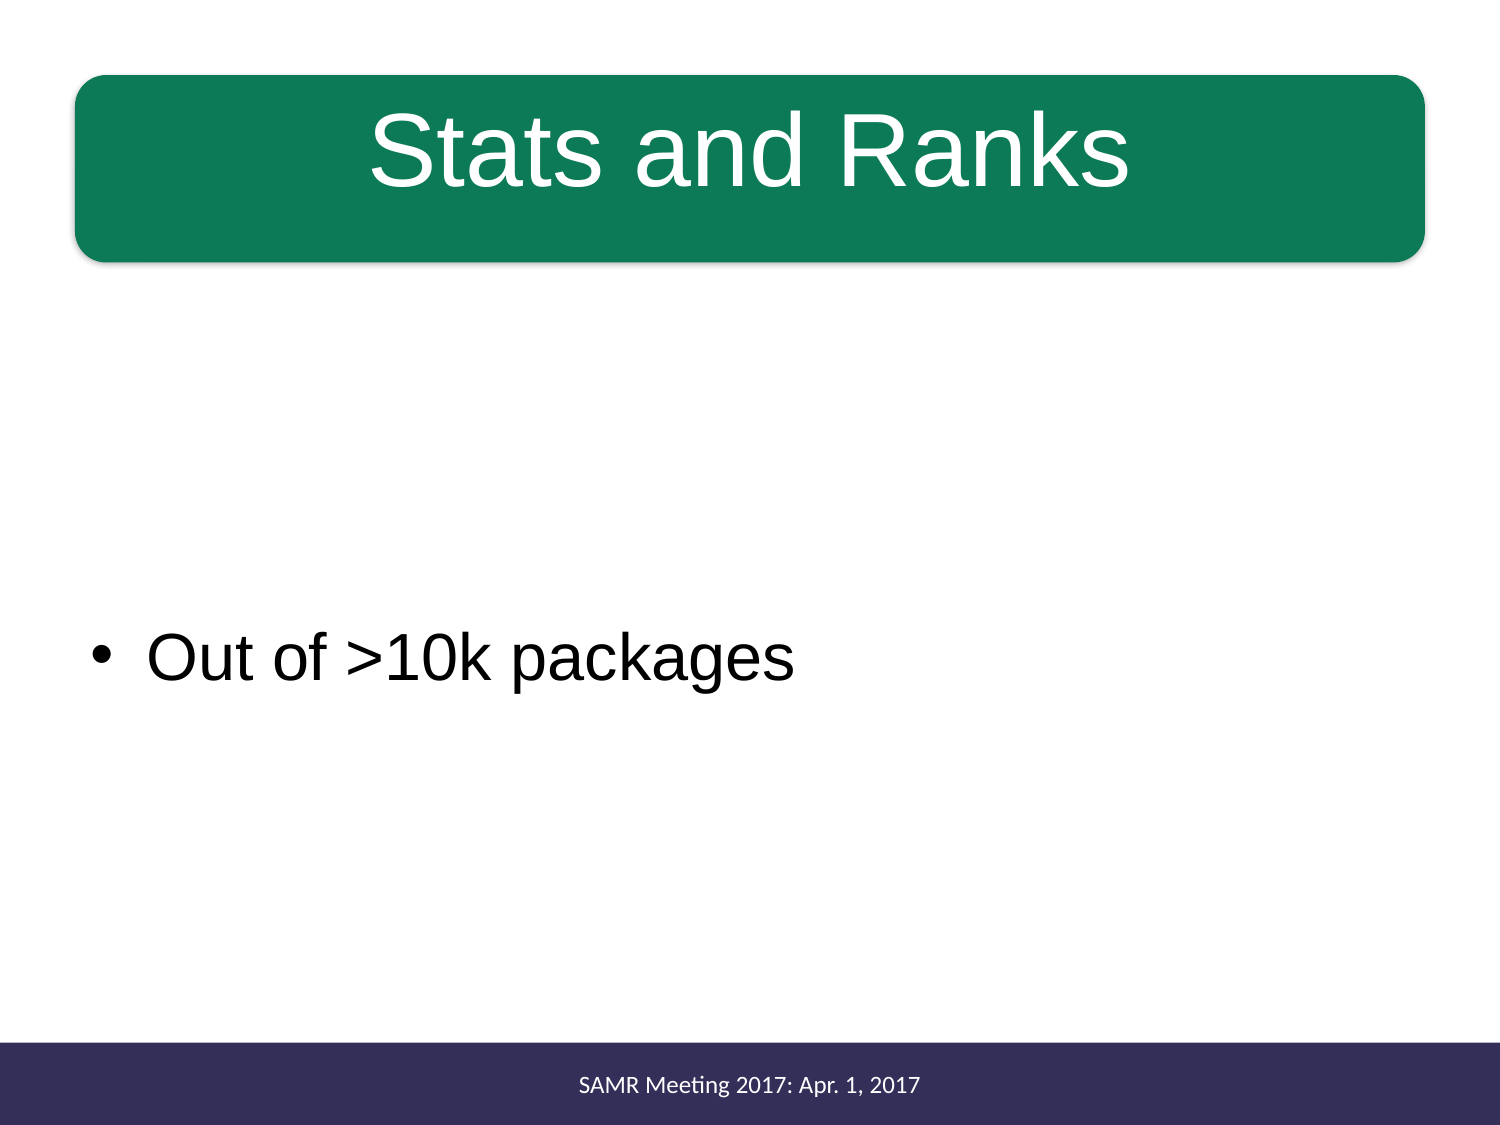

# Stats and Ranks
Out of >10k packages